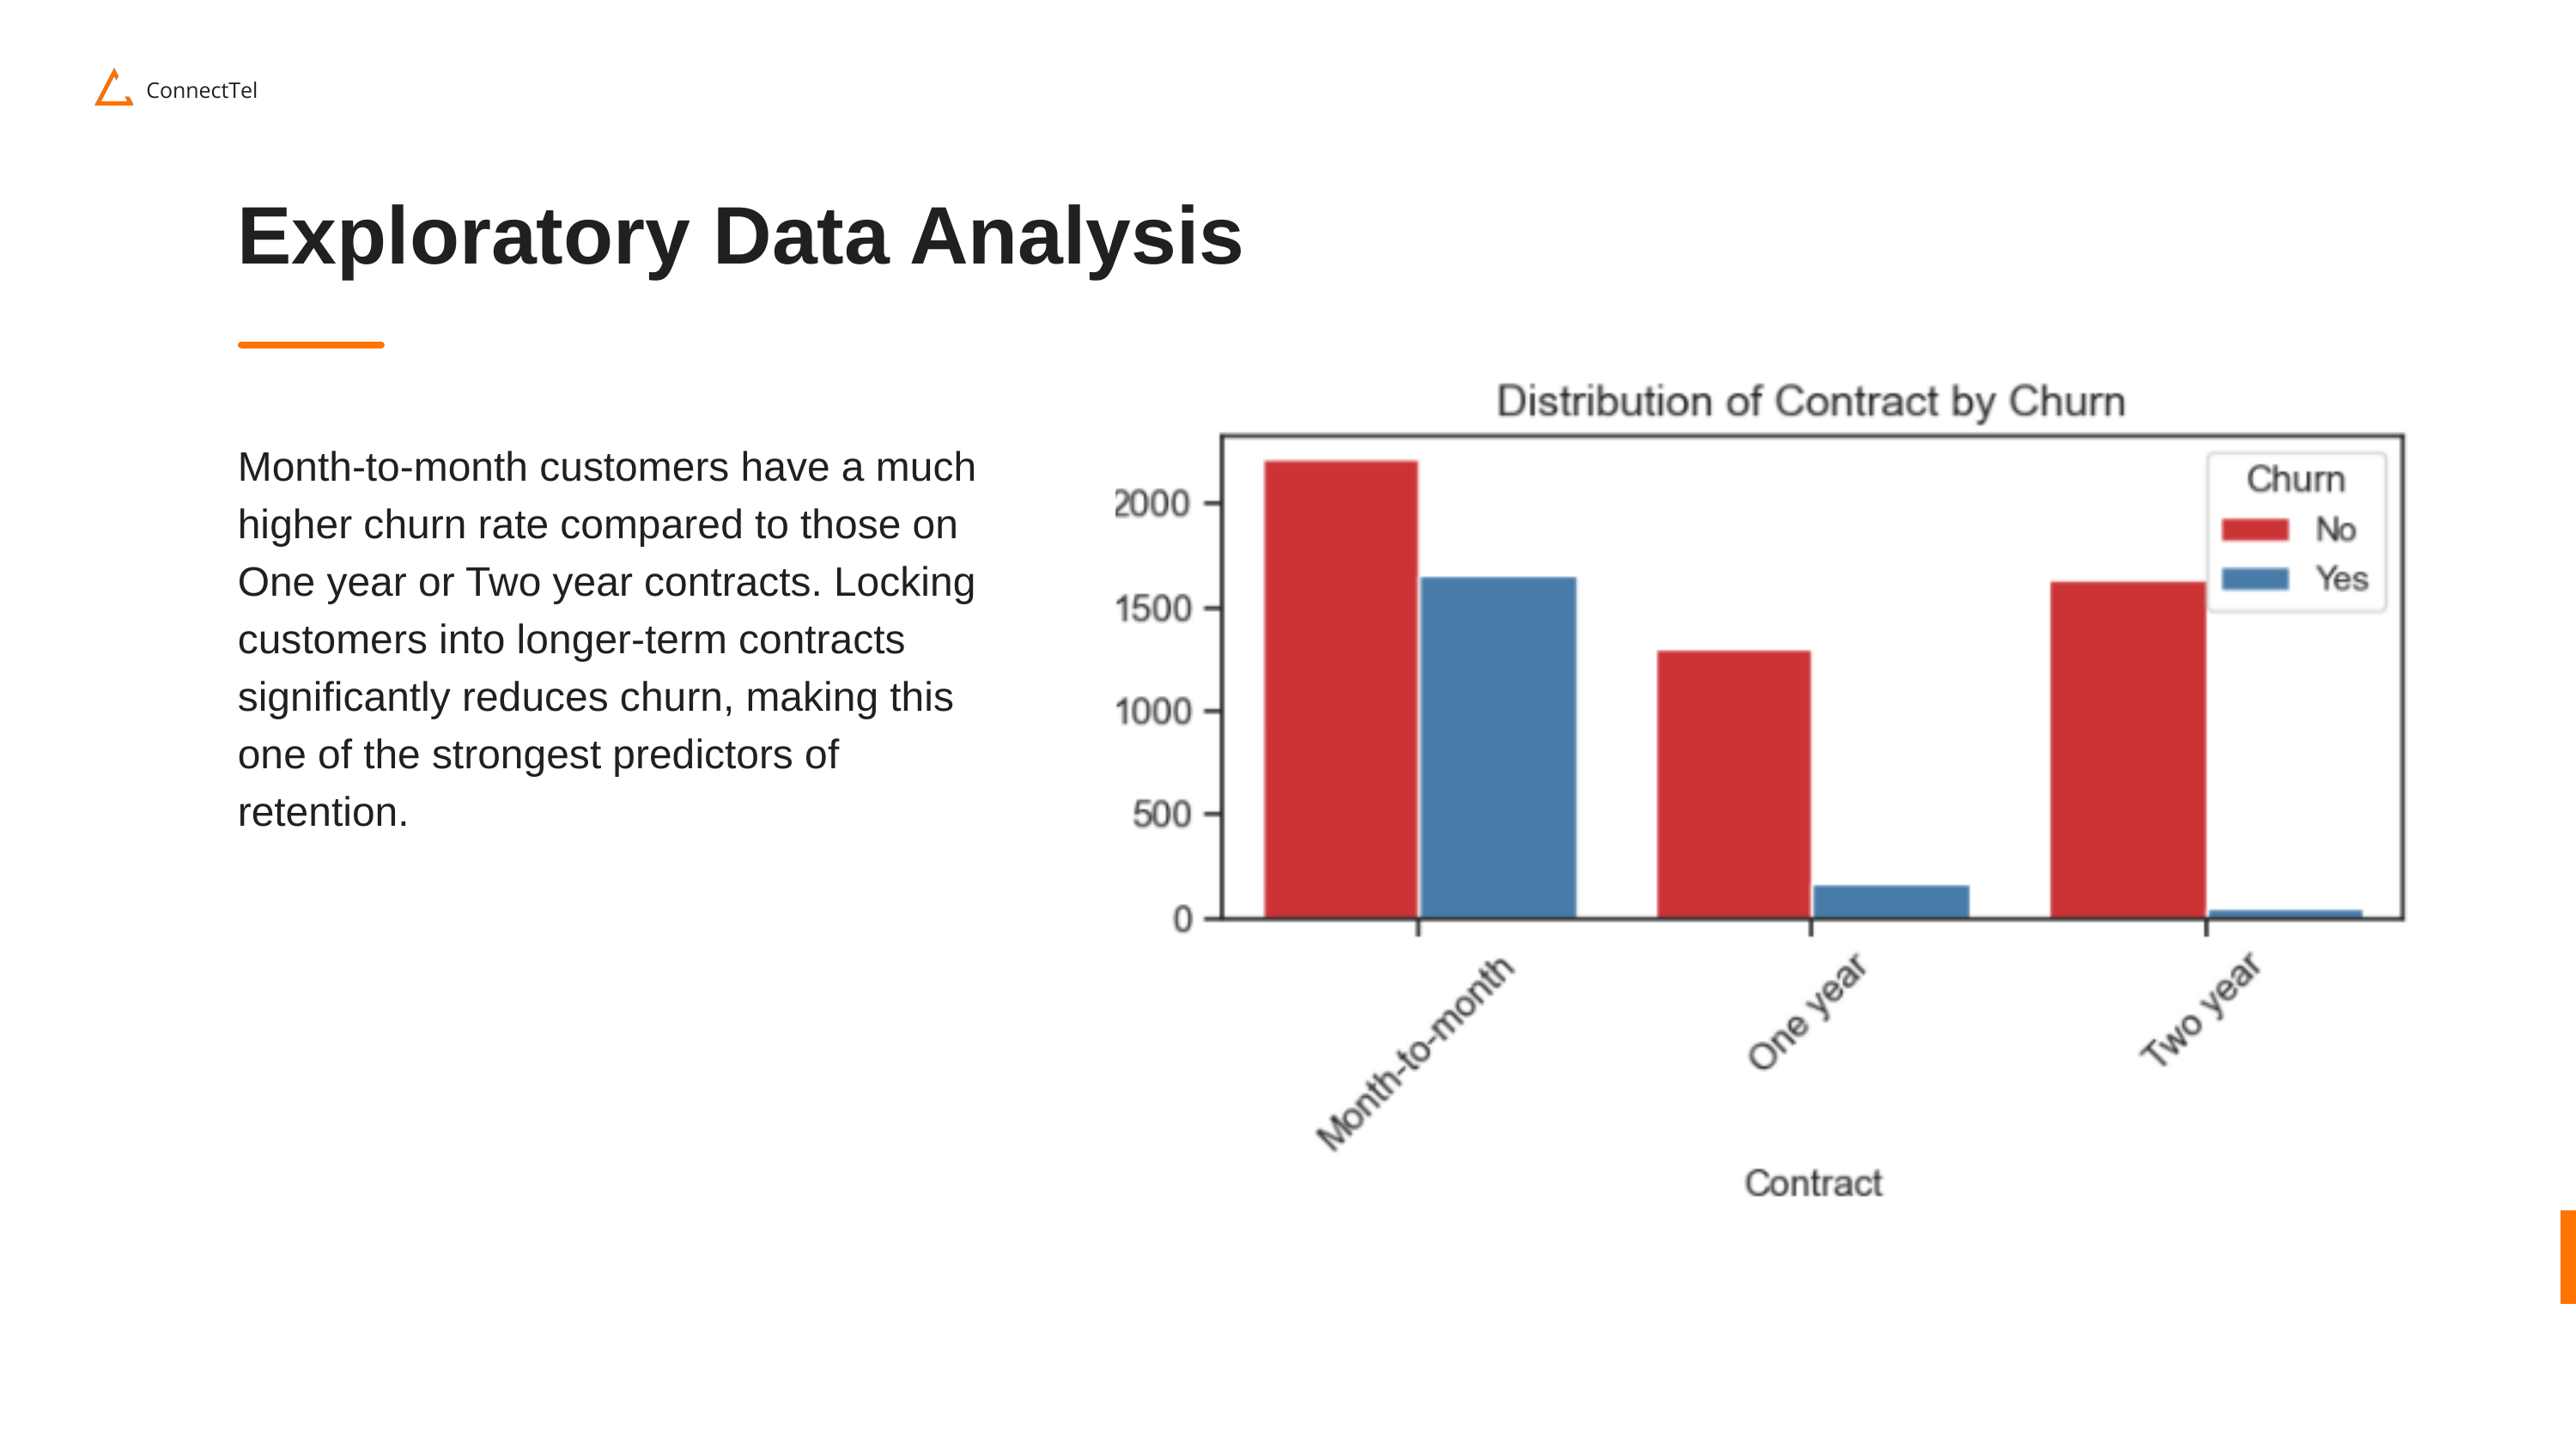

ConnectTel
Exploratory Data Analysis

Month-to-month customers have a much higher churn rate compared to those on One year or Two year contracts. Locking customers into longer-term contracts significantly reduces churn, making this one of the strongest predictors of retention.
Learn More